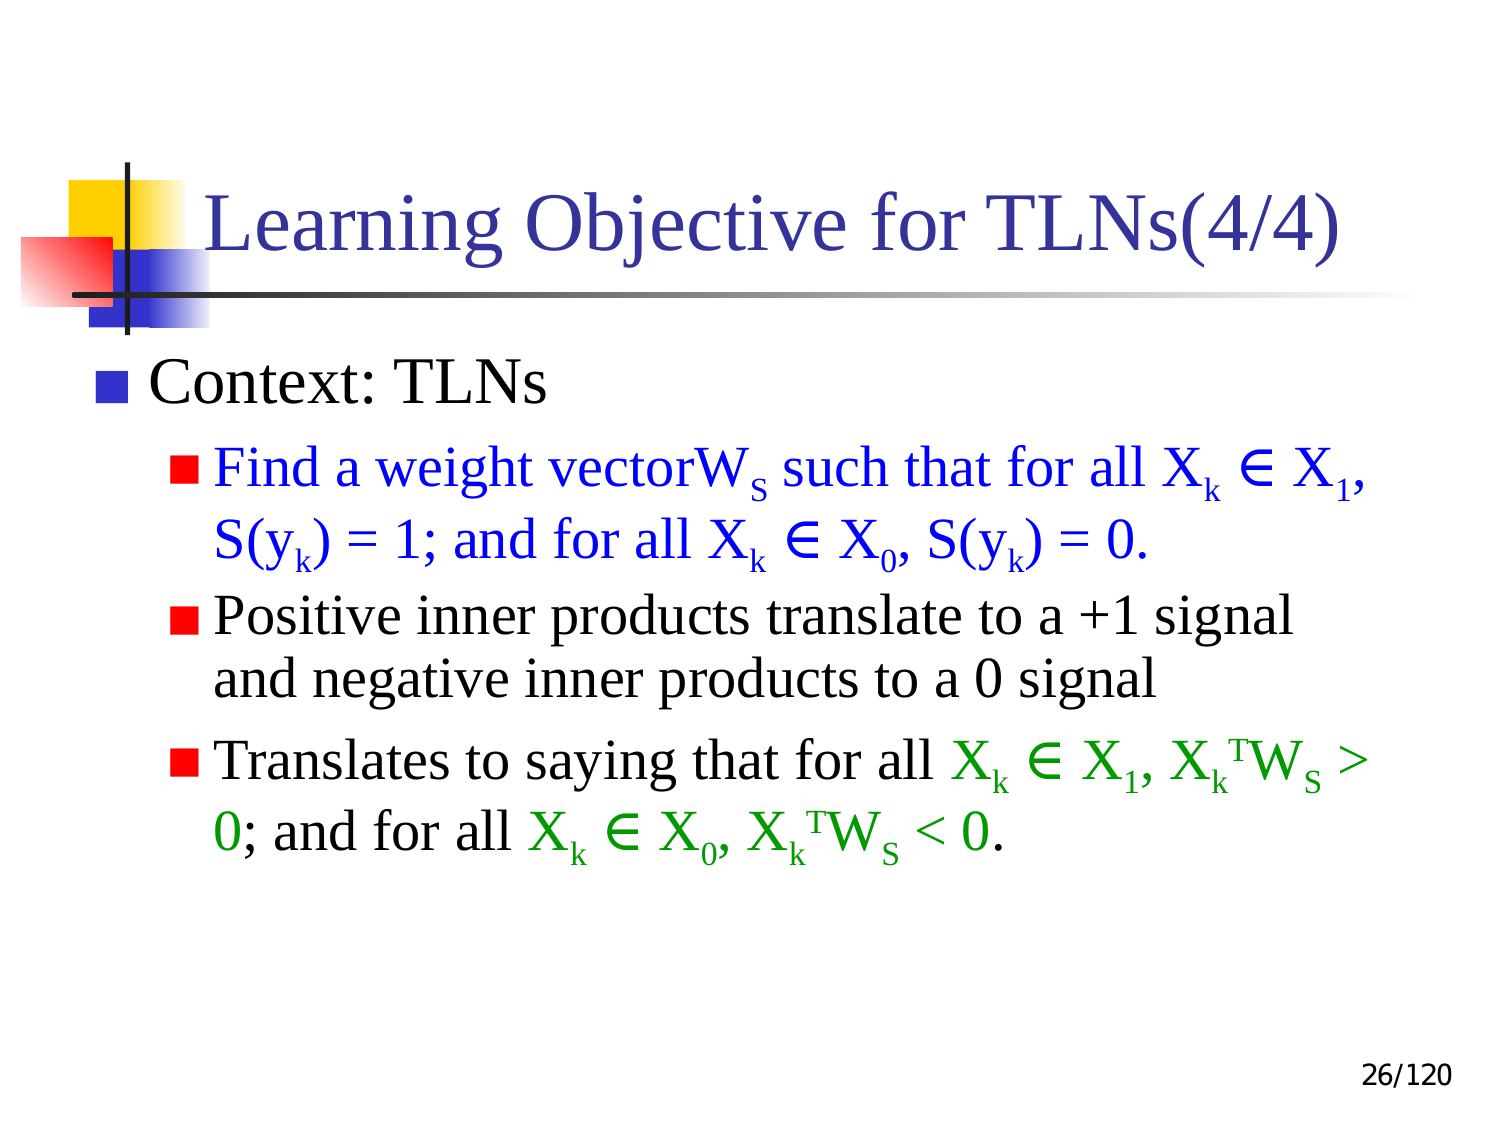

# Learning Objective for TLNs(4/4)
Context: TLNs
Find a weight vectorWS such that for all Xk ∈ X1, S(yk) = 1; and for all Xk ∈ X0, S(yk) = 0.
Positive inner products translate to a +1 signal and negative inner products to a 0 signal
Translates to saying that for all Xk ∈ X1, XkTWS > 0; and for all Xk ∈ X0, XkTWS < 0.
26/120